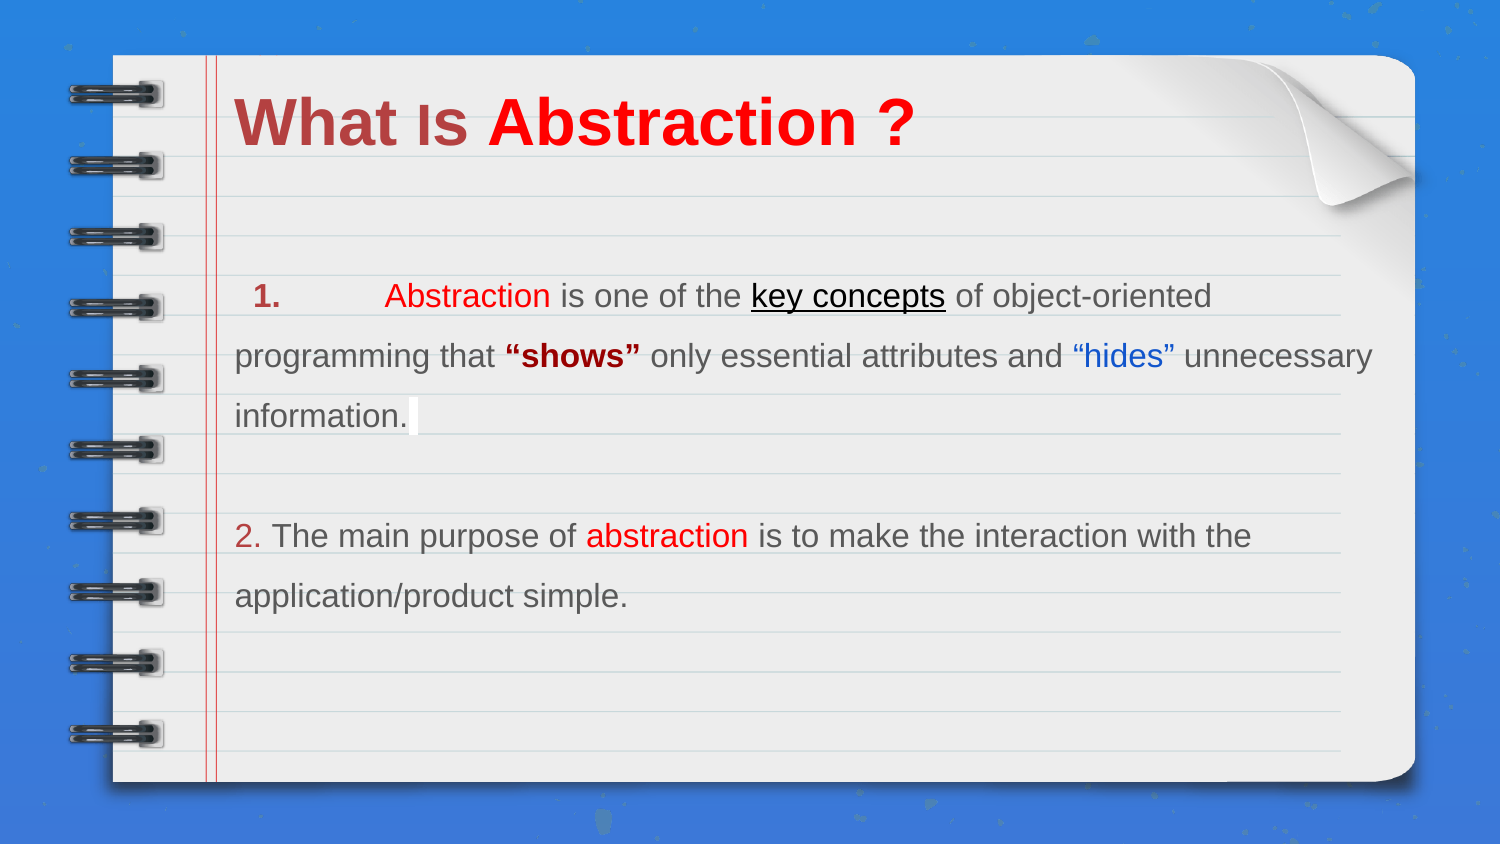

# What Is Abstraction ?

  1.	Abstraction is one of the key concepts of object-oriented programming that “shows” only essential attributes and “hides” unnecessary information.

2. The main purpose of abstraction is to make the interaction with the application/product simple.